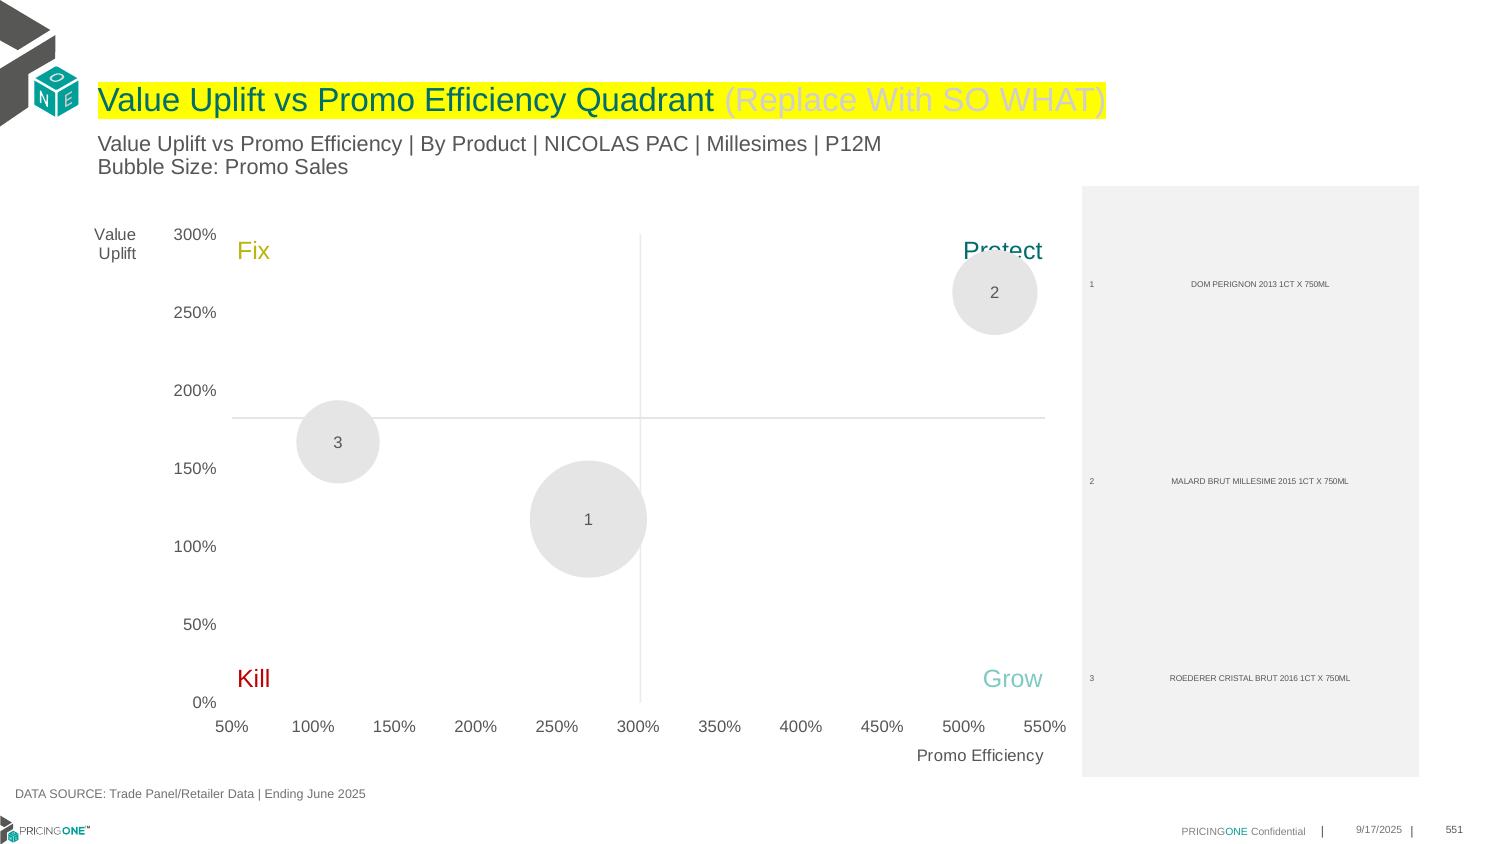

# Value Uplift vs Promo Efficiency Quadrant (Replace With SO WHAT)
Value Uplift vs Promo Efficiency | By Product | NICOLAS PAC | Millesimes | P12M
Bubble Size: Promo Sales

### Chart

| Category | Value Uplift |
|---|---|
| 1 | DOM PERIGNON 2013 1CT X 750ML |
| --- | --- |
| 2 | MALARD BRUT MILLESIME 2015 1CT X 750ML |
| 3 | ROEDERER CRISTAL BRUT 2016 1CT X 750ML |
Protect
Fix
Kill
Grow
DATA SOURCE: Trade Panel/Retailer Data | Ending June 2025

9/17/2025
551